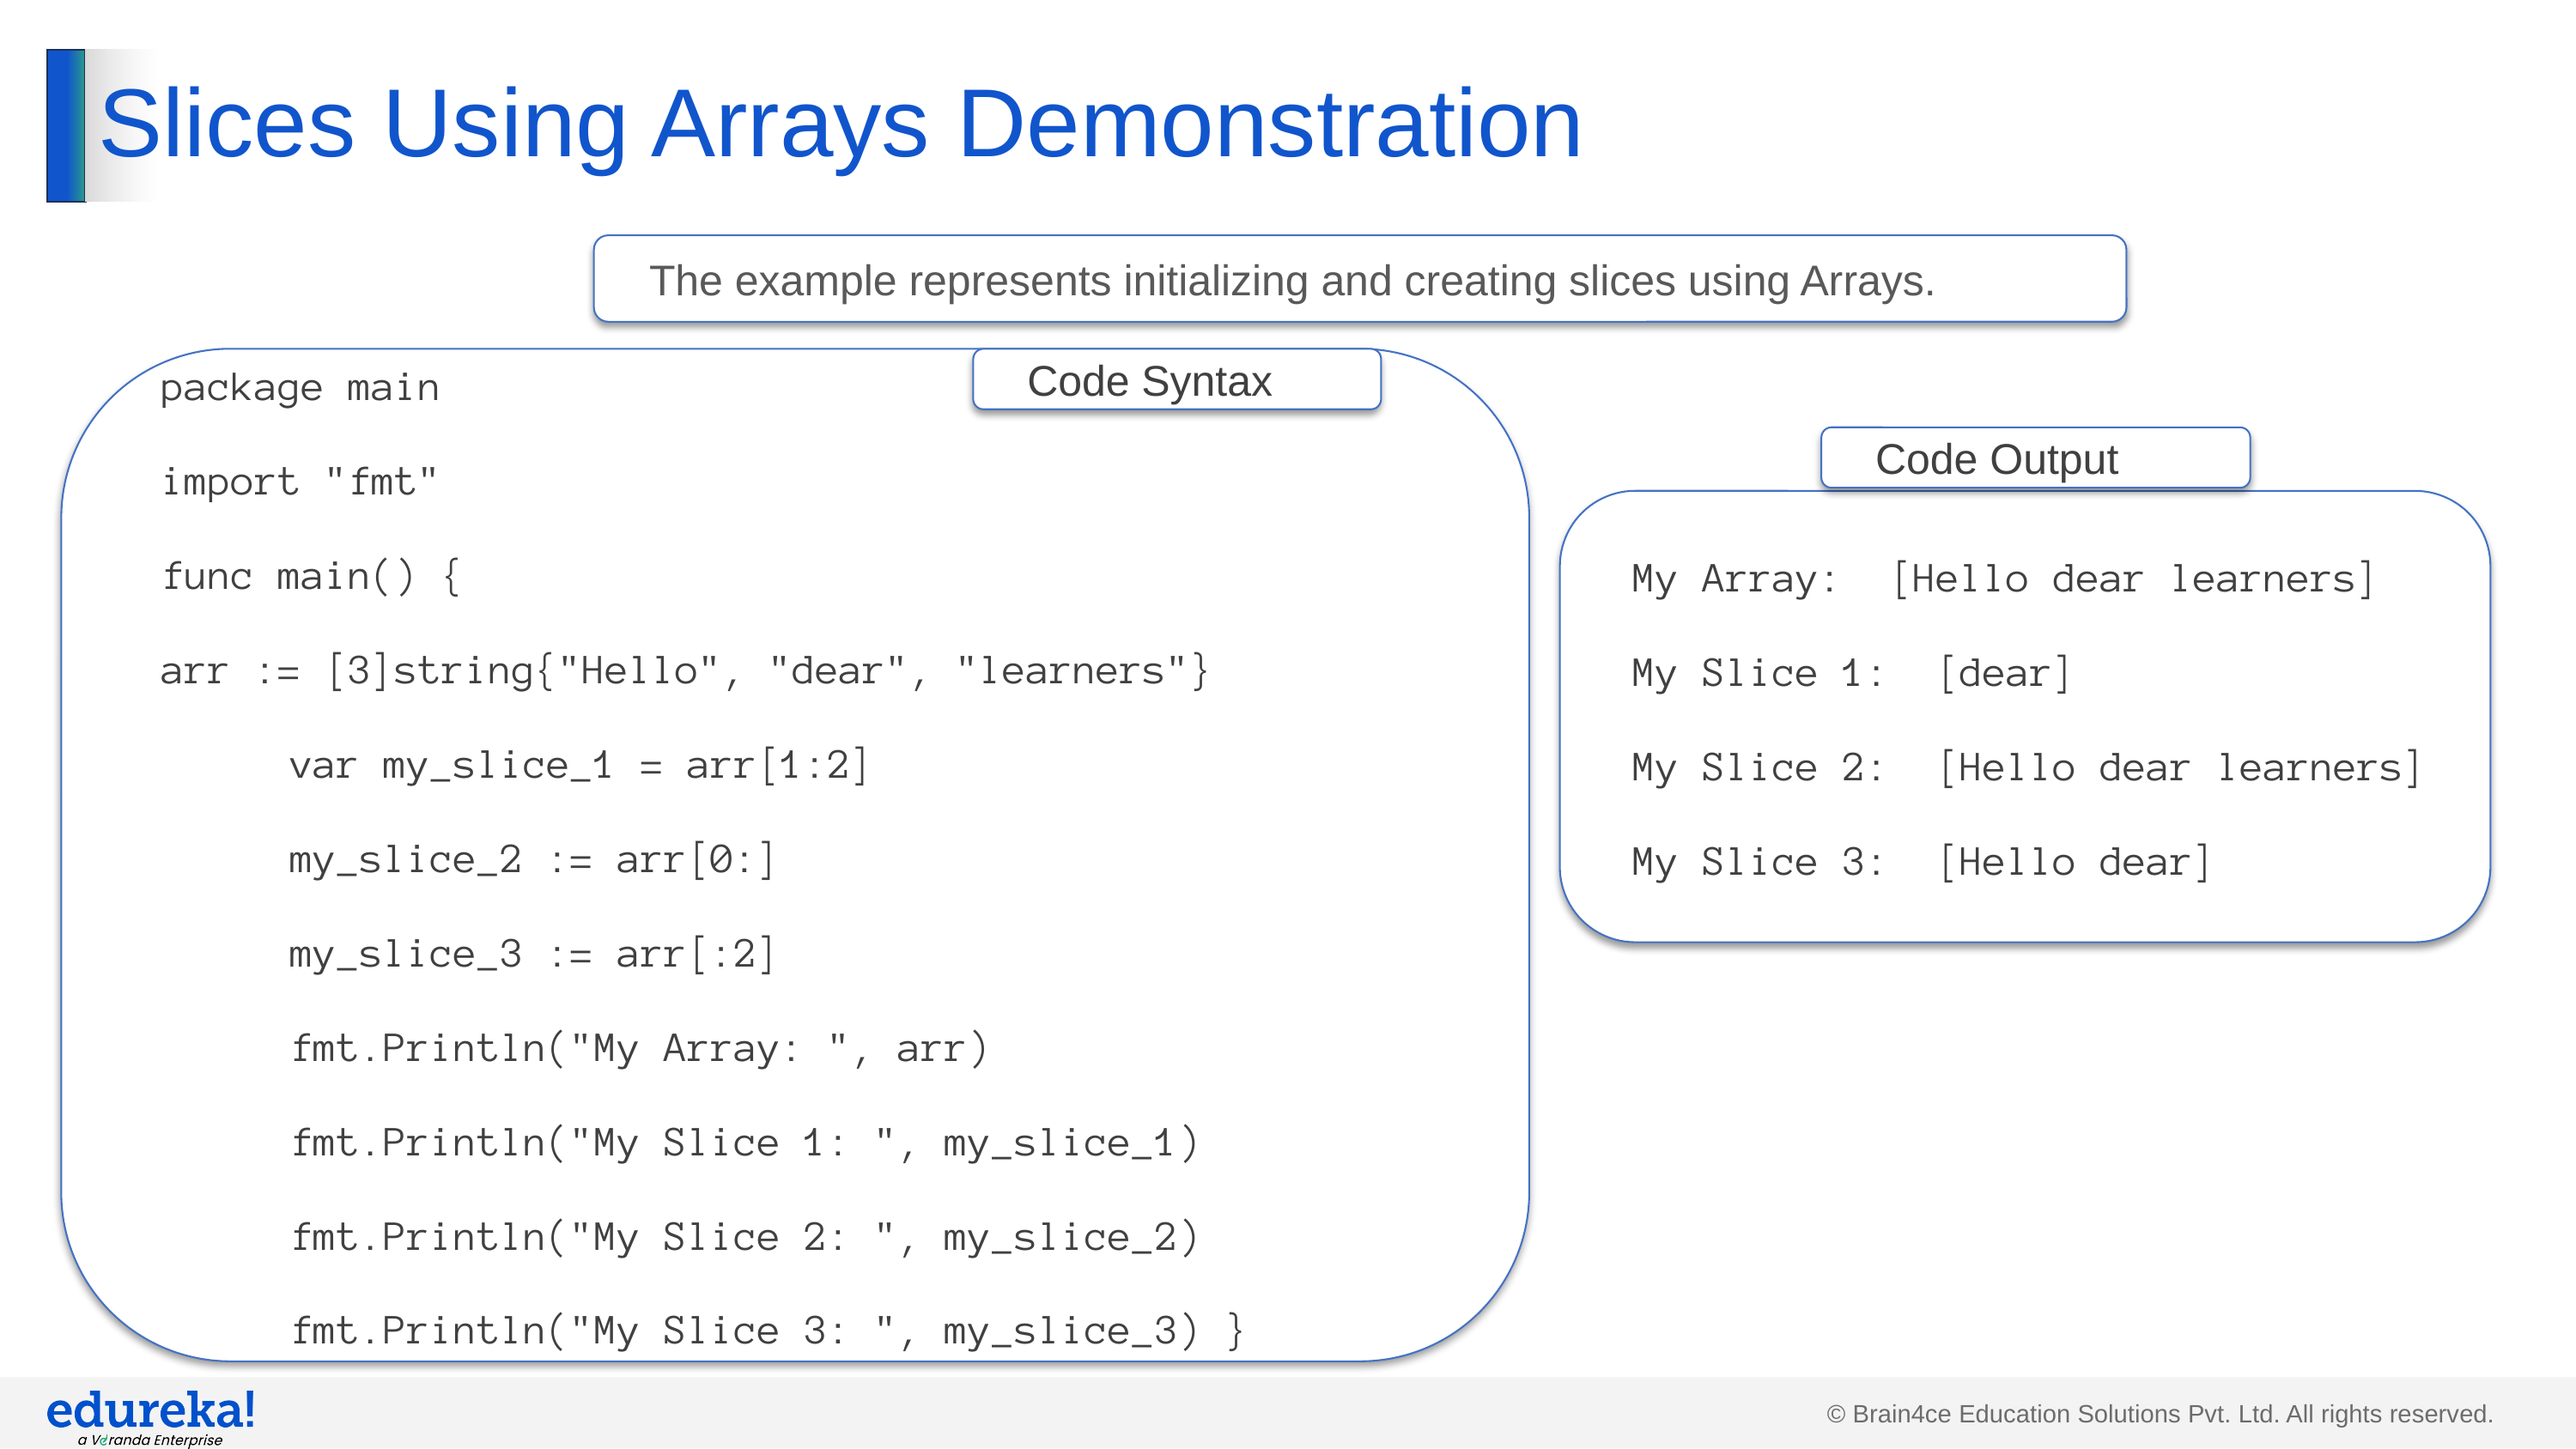

# Slices Using Arrays Demonstration
The example represents initializing and creating slices using Arrays.
package main
import "fmt"
func main() {
arr := [3]string{"Hello", "dear", "learners"}
	var my_slice_1 = arr[1:2]
	my_slice_2 := arr[0:]
	my_slice_3 := arr[:2]
	fmt.Println("My Array: ", arr)
	fmt.Println("My Slice 1: ", my_slice_1)
	fmt.Println("My Slice 2: ", my_slice_2)
	fmt.Println("My Slice 3: ", my_slice_3) }
Code Syntax
Code Output
My Array:  [Hello dear learners]
My Slice 1:  [dear]
My Slice 2:  [Hello dear learners]
My Slice 3:  [Hello dear]